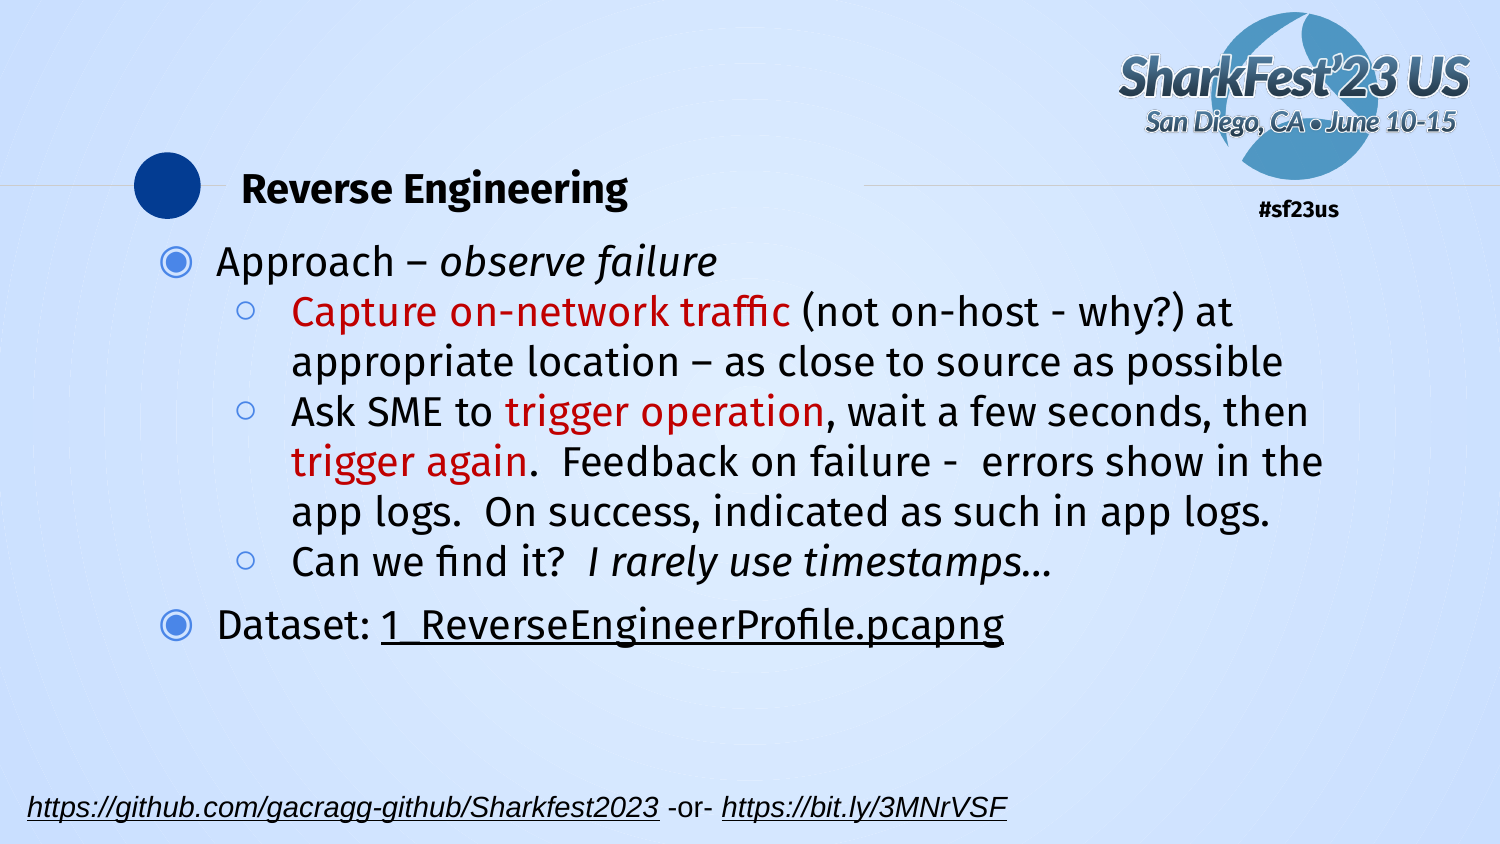

# Reverse Engineering
Approach – observe failure
Capture on-network traffic (not on-host - why?) at appropriate location – as close to source as possible
Ask SME to trigger operation, wait a few seconds, then trigger again.  Feedback on failure -  errors show in the app logs.  On success, indicated as such in app logs.
Can we find it?  I rarely use timestamps…
Dataset: 1_ReverseEngineerProfile.pcapng
https://github.com/gacragg-github/Sharkfest2023 -or- https://bit.ly/3MNrVSF